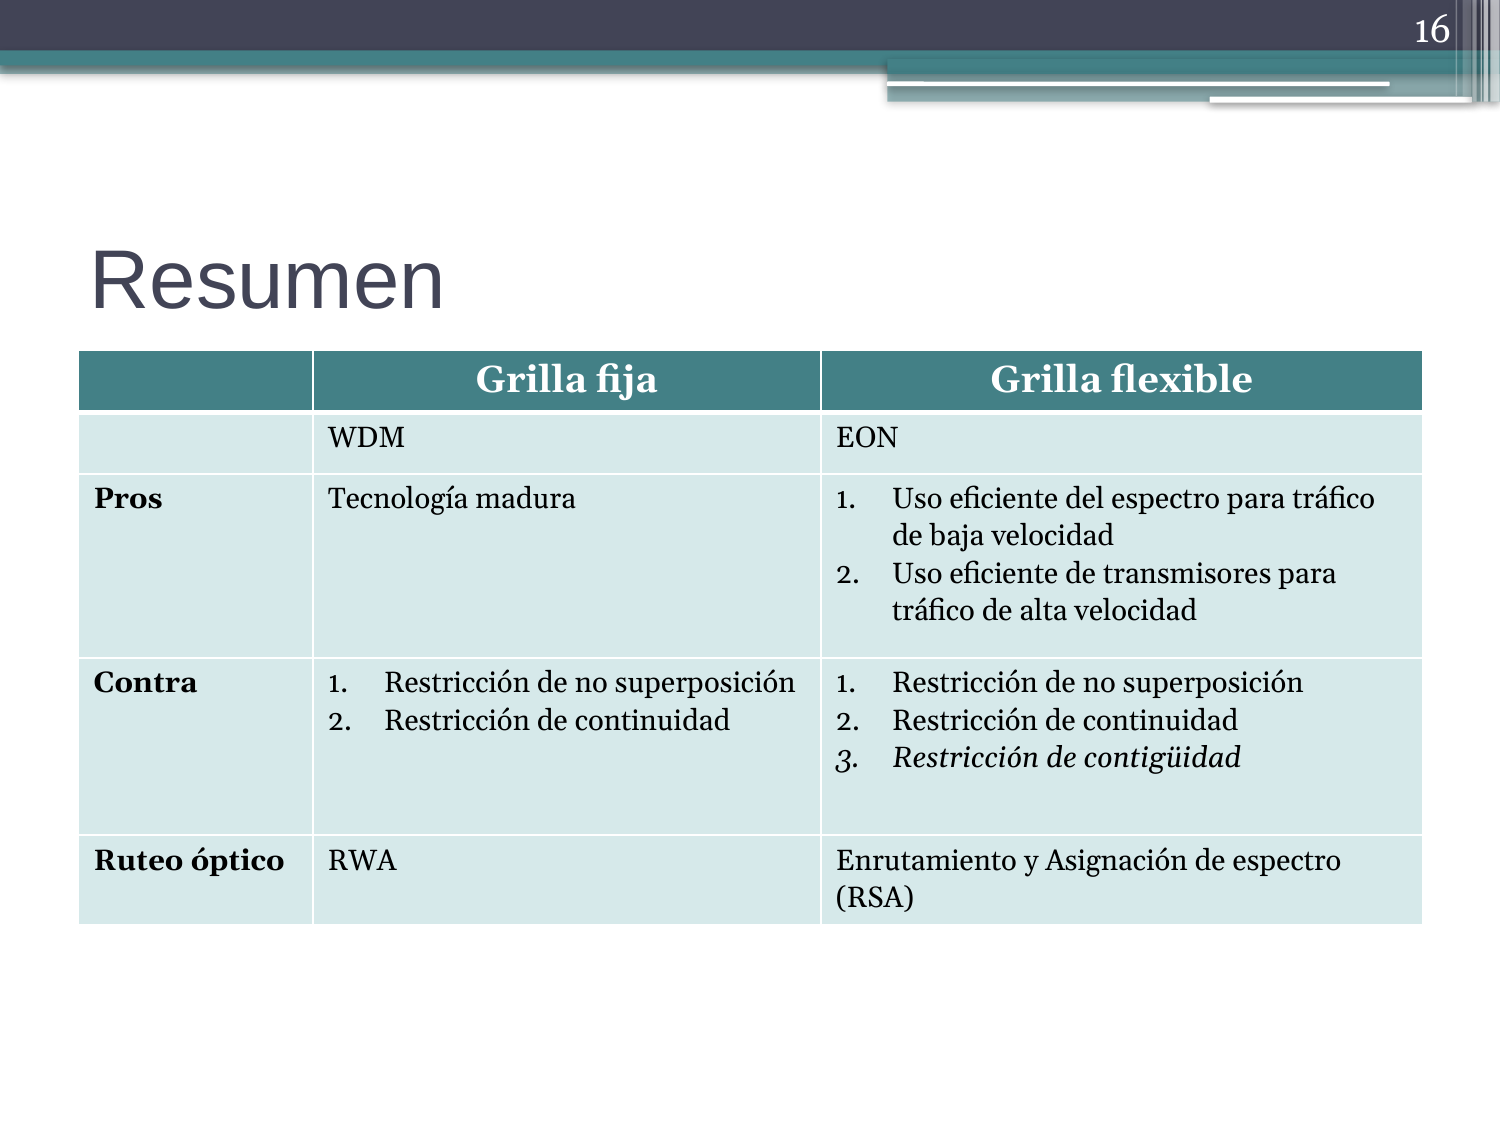

16

# Resumen
|  | Grilla fija | Grilla flexible |
| --- | --- | --- |
|  | WDM | EON |
| Pros | Tecnología madura | Uso eficiente del espectro para tráfico de baja velocidad Uso eficiente de transmisores para tráfico de alta velocidad |
| Contra | Restricción de no superposición Restricción de continuidad | Restricción de no superposición Restricción de continuidad Restricción de contigüidad |
| Ruteo óptico | RWA | Enrutamiento y Asignación de espectro (RSA) |